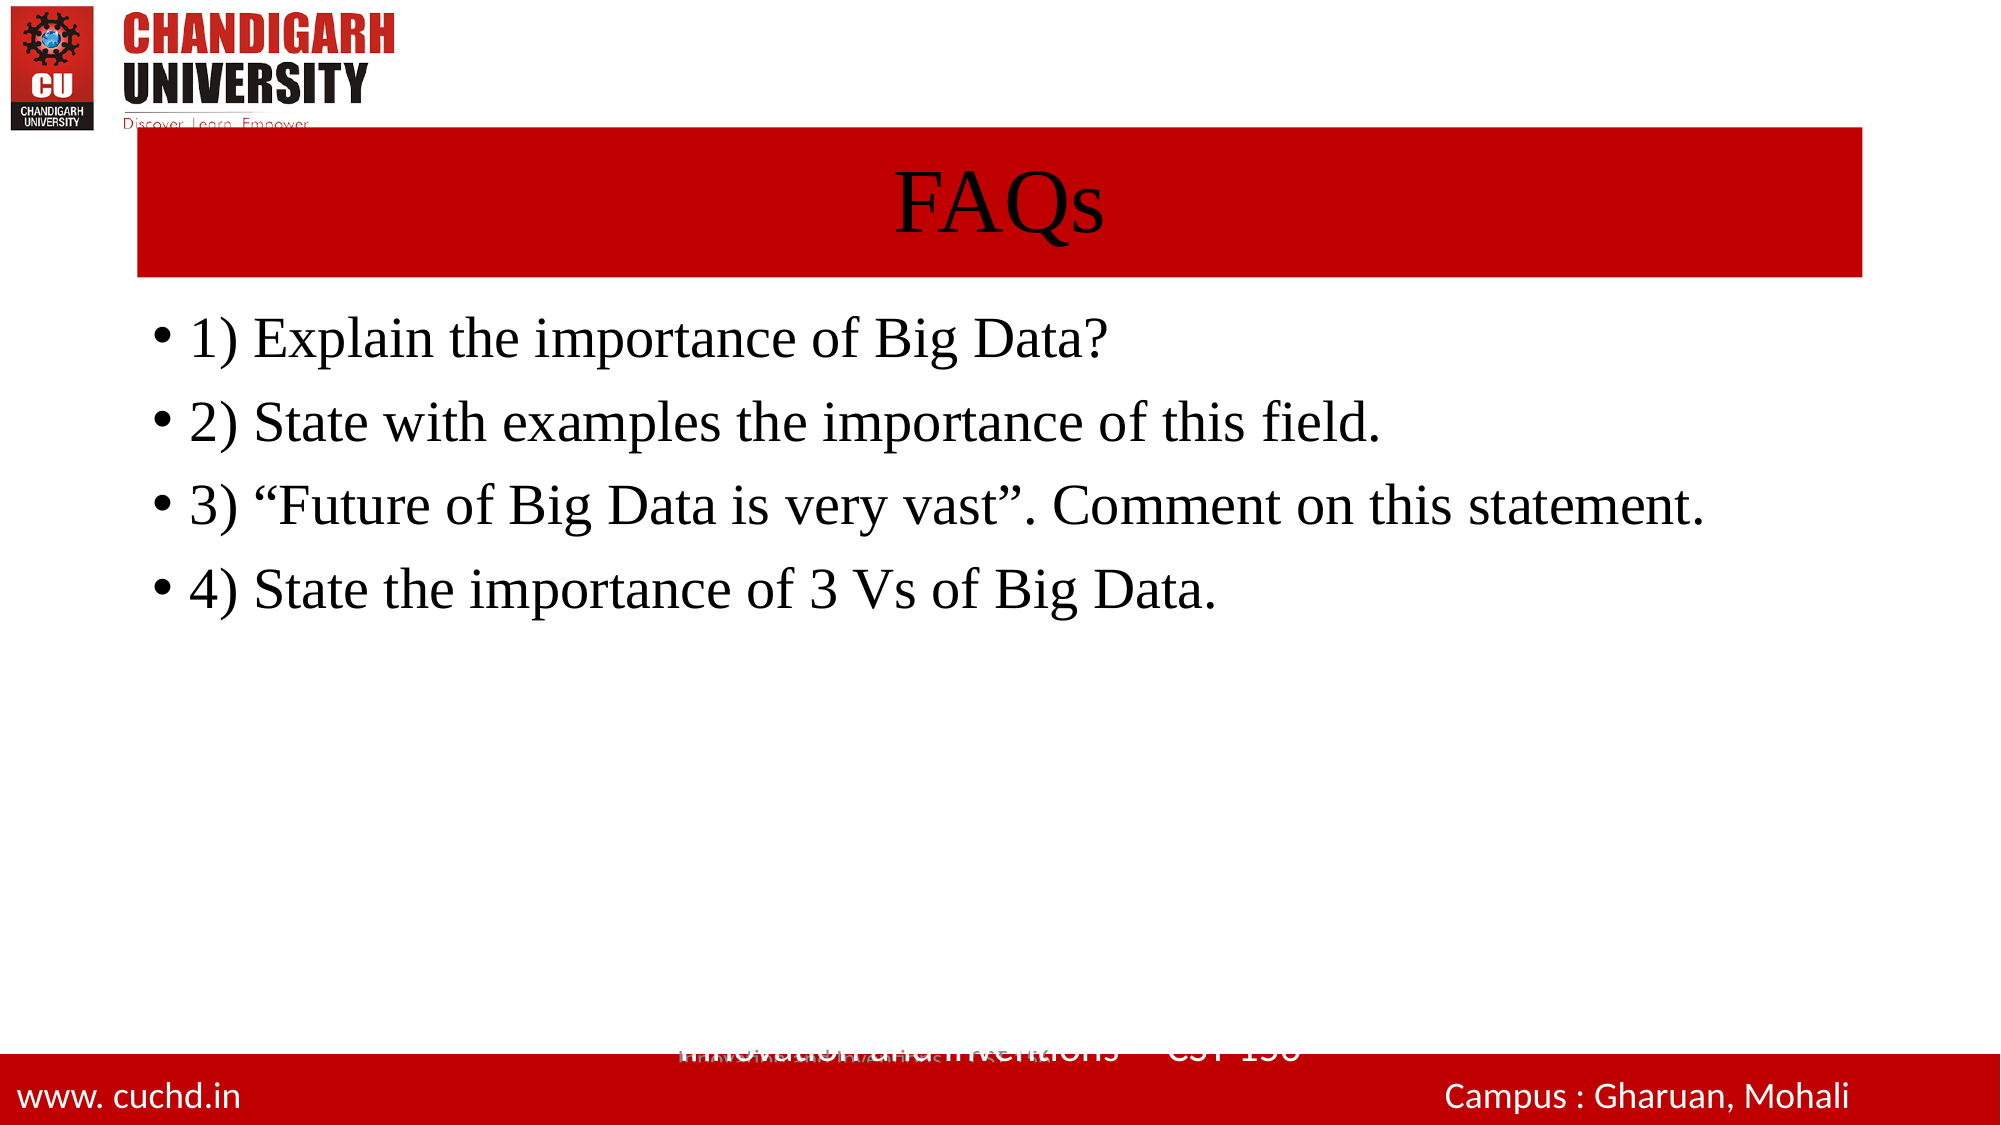

# FAQs
1) Explain the importance of Big Data?
2) State with examples the importance of this field.
3) “Future of Big Data is very vast”. Comment on this statement.
4) State the importance of 3 Vs of Big Data.
10/26/2018
Innovation and Inventions     CST 156
www. cuchd.in                                                                                       Campus : Gharaun, Mohali
39
39
39
www. cuchd.in                                                                                                                                                     Campus : Gharuan, Mohali
www. cuchd.in                                                                                                                                                     Campus : Gharuan, Mohali
www. cuchd.in                                                                                                                                              Campus : Gharuan, Mohali
Innovation and Inventions     CST 156
www. cuchd.in                                                                                                                                              Campus : Gharuan, Mohali